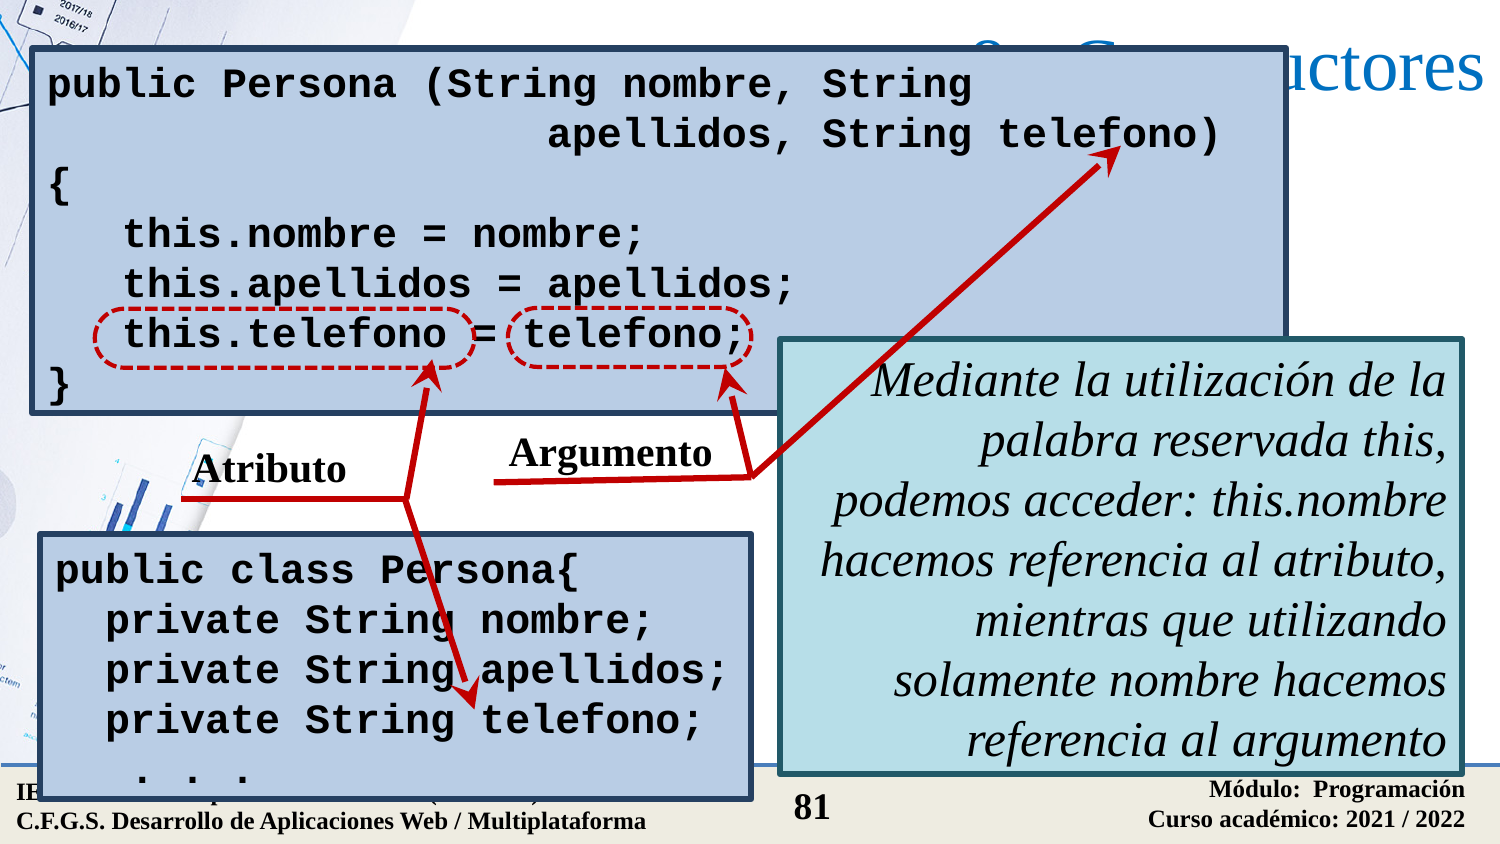

# 8.- Constructores
public Persona (String nombre, String
                    apellidos, String telefono)
{
   this.nombre = nombre;
   this.apellidos = apellidos;
   this.telefono = telefono;
}

Mediante la utilización de la palabra reservada this, podemos acceder: this.nombre hacemos referencia al atributo, mientras que utilizando solamente nombre hacemos referencia al argumento
Argumento
Atributo
public class Persona{
  private String nombre;
  private String apellidos;
  private String telefono;
   . . .

Módulo:  Programación
Curso académico: 2021 / 2022
IES Plaiaundi  - Dpto. de Informática  (J.M.S.O.)
C.F.G.S. Desarrollo de Aplicaciones Web / Multiplataforma
81